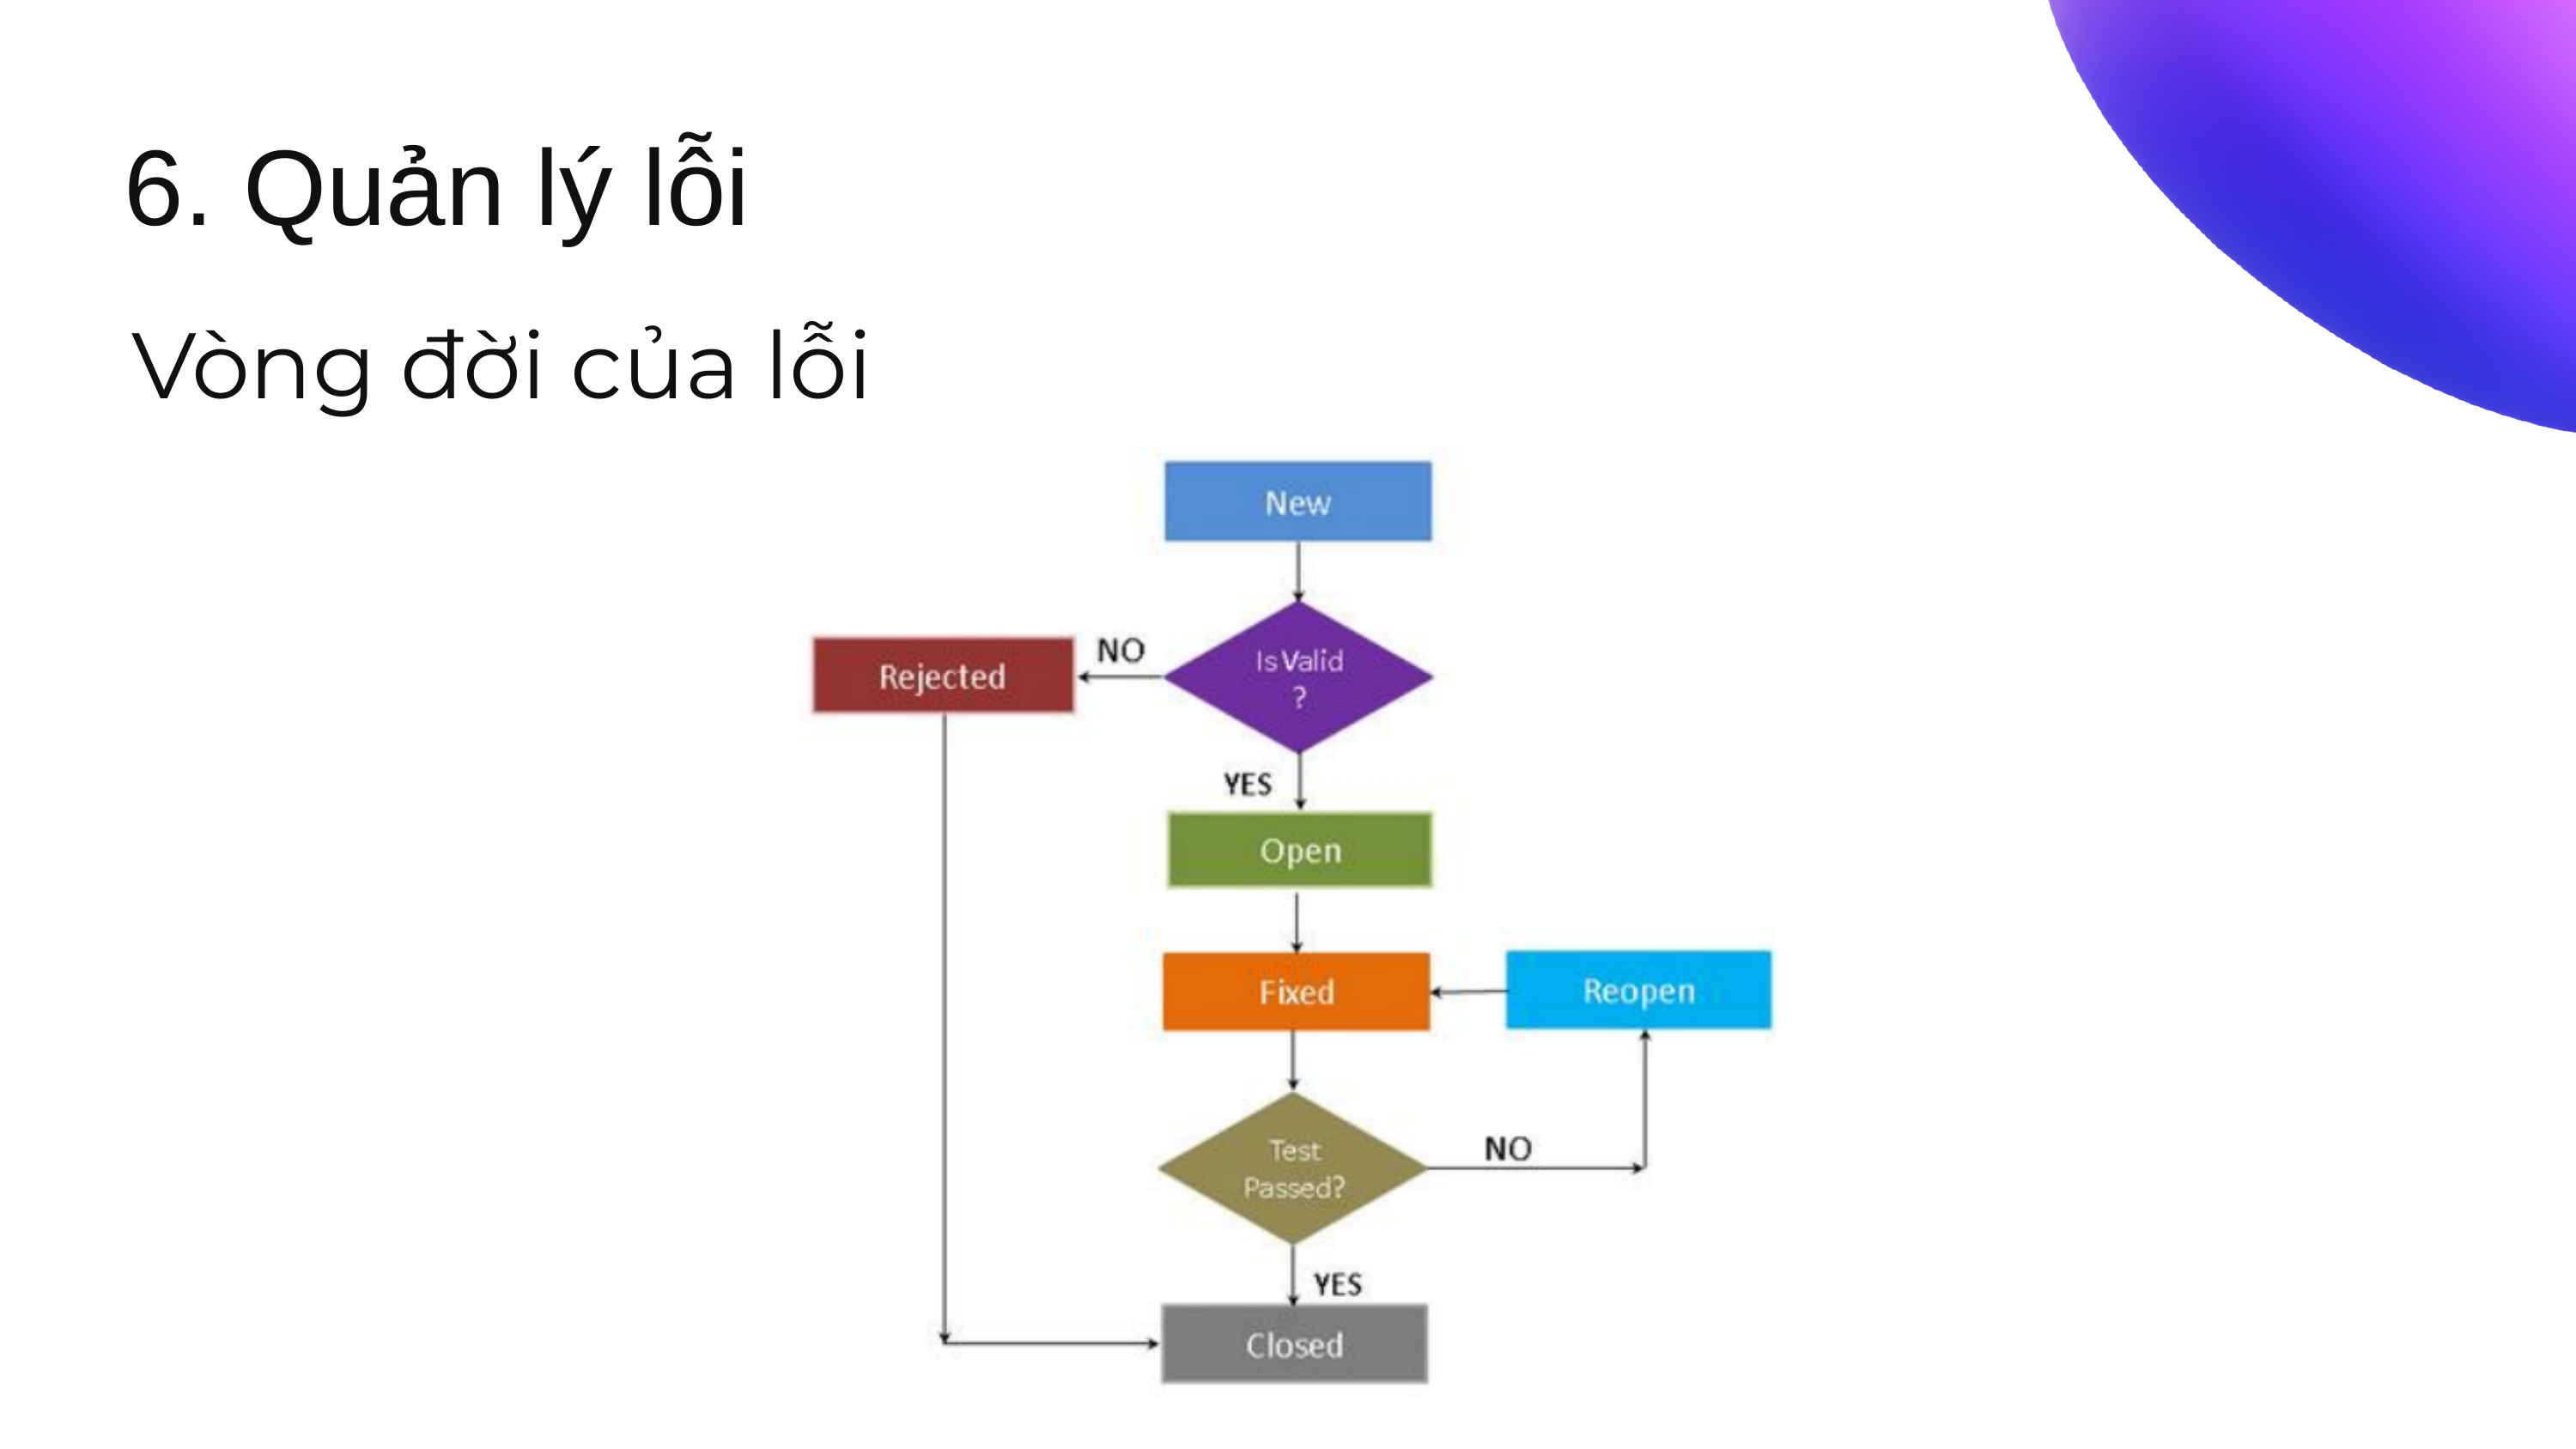

6. Quản lý lỗi
Vòng đời của lỗi